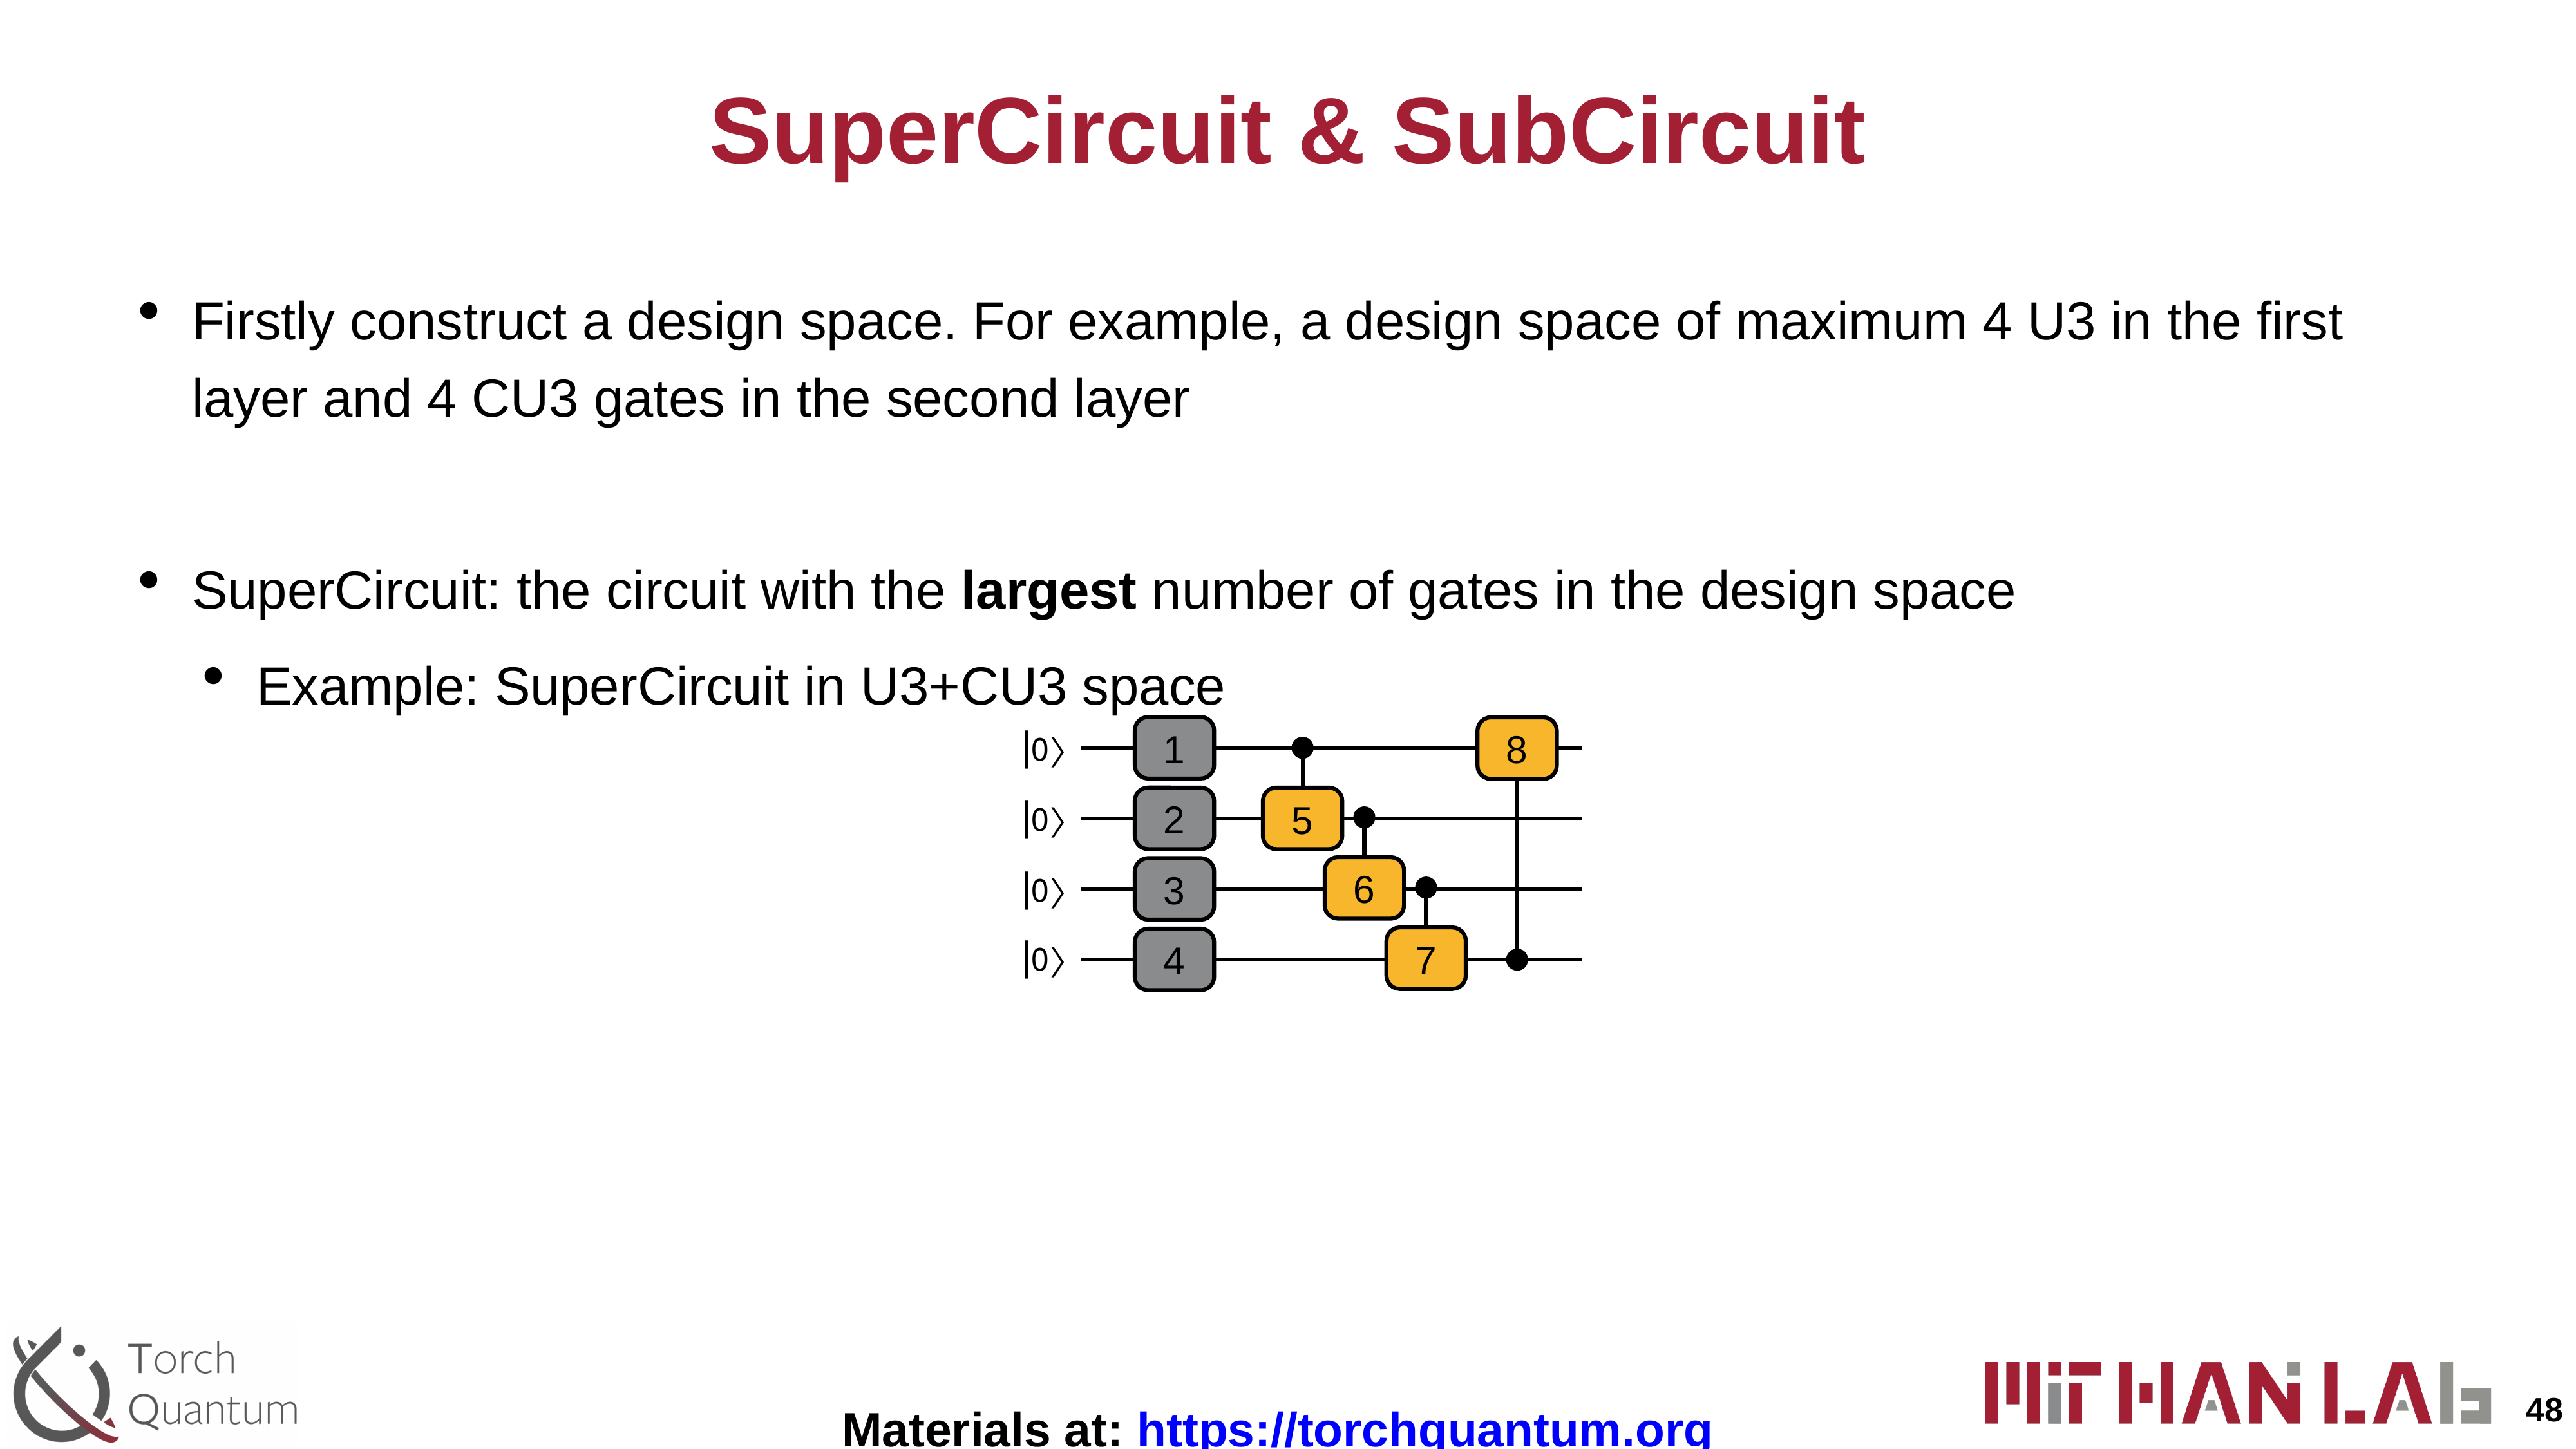

# SuperCircuit & SubCircuit
Firstly construct a design space. For example, a design space of maximum 4 U3 in the first layer and 4 CU3 gates in the second layer

SuperCircuit: the circuit with the largest number of gates in the design space
Example: SuperCircuit in U3+CU3 space
1
8

⎥0〉

5

2
⎥0〉

6

3
⎥0〉

7

4
⎥0〉

48